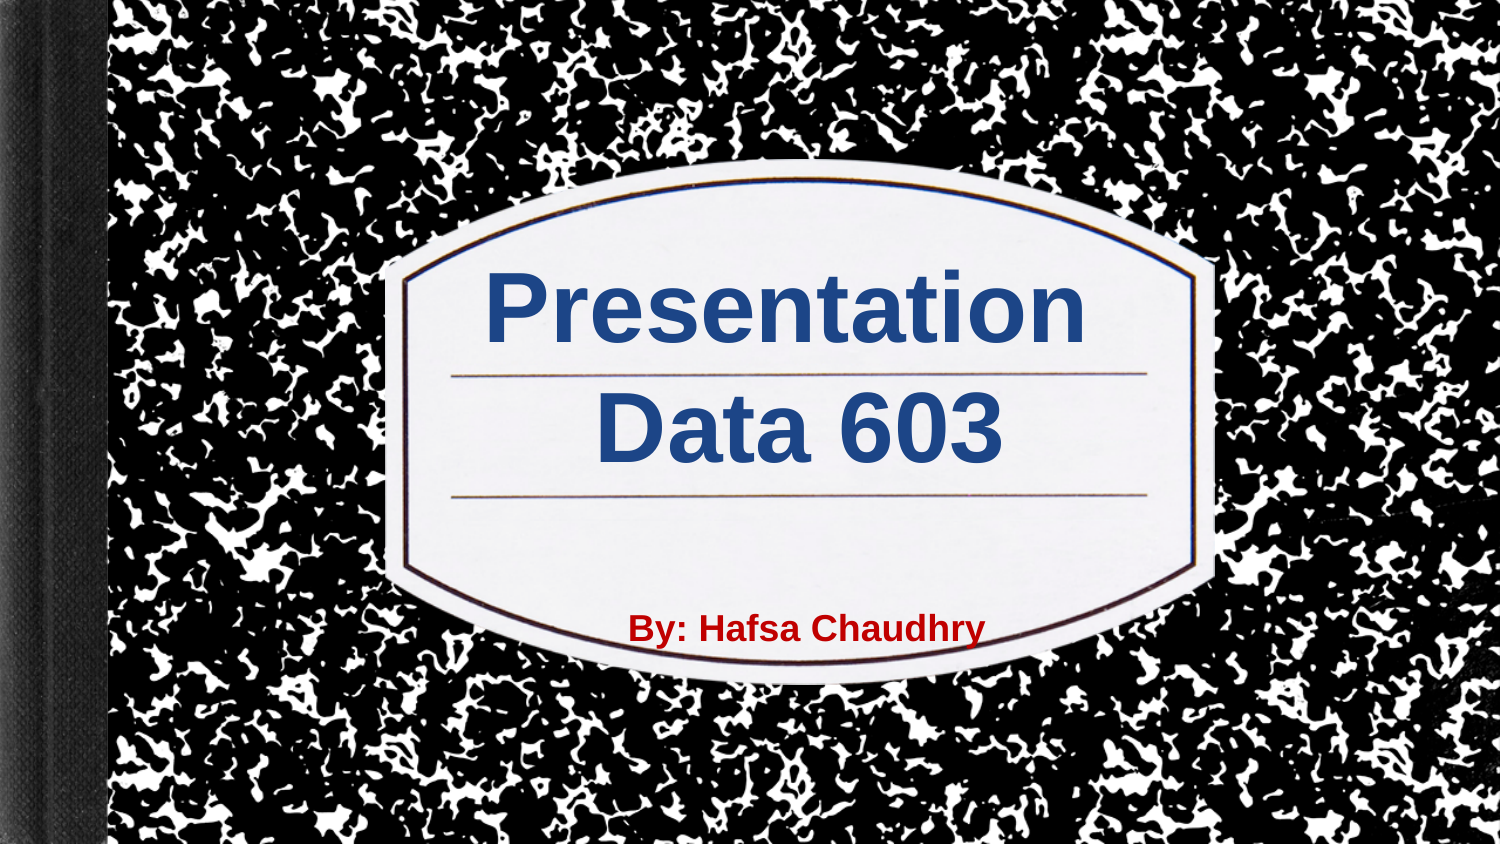

# Presentation Data 603
By: Hafsa Chaudhry